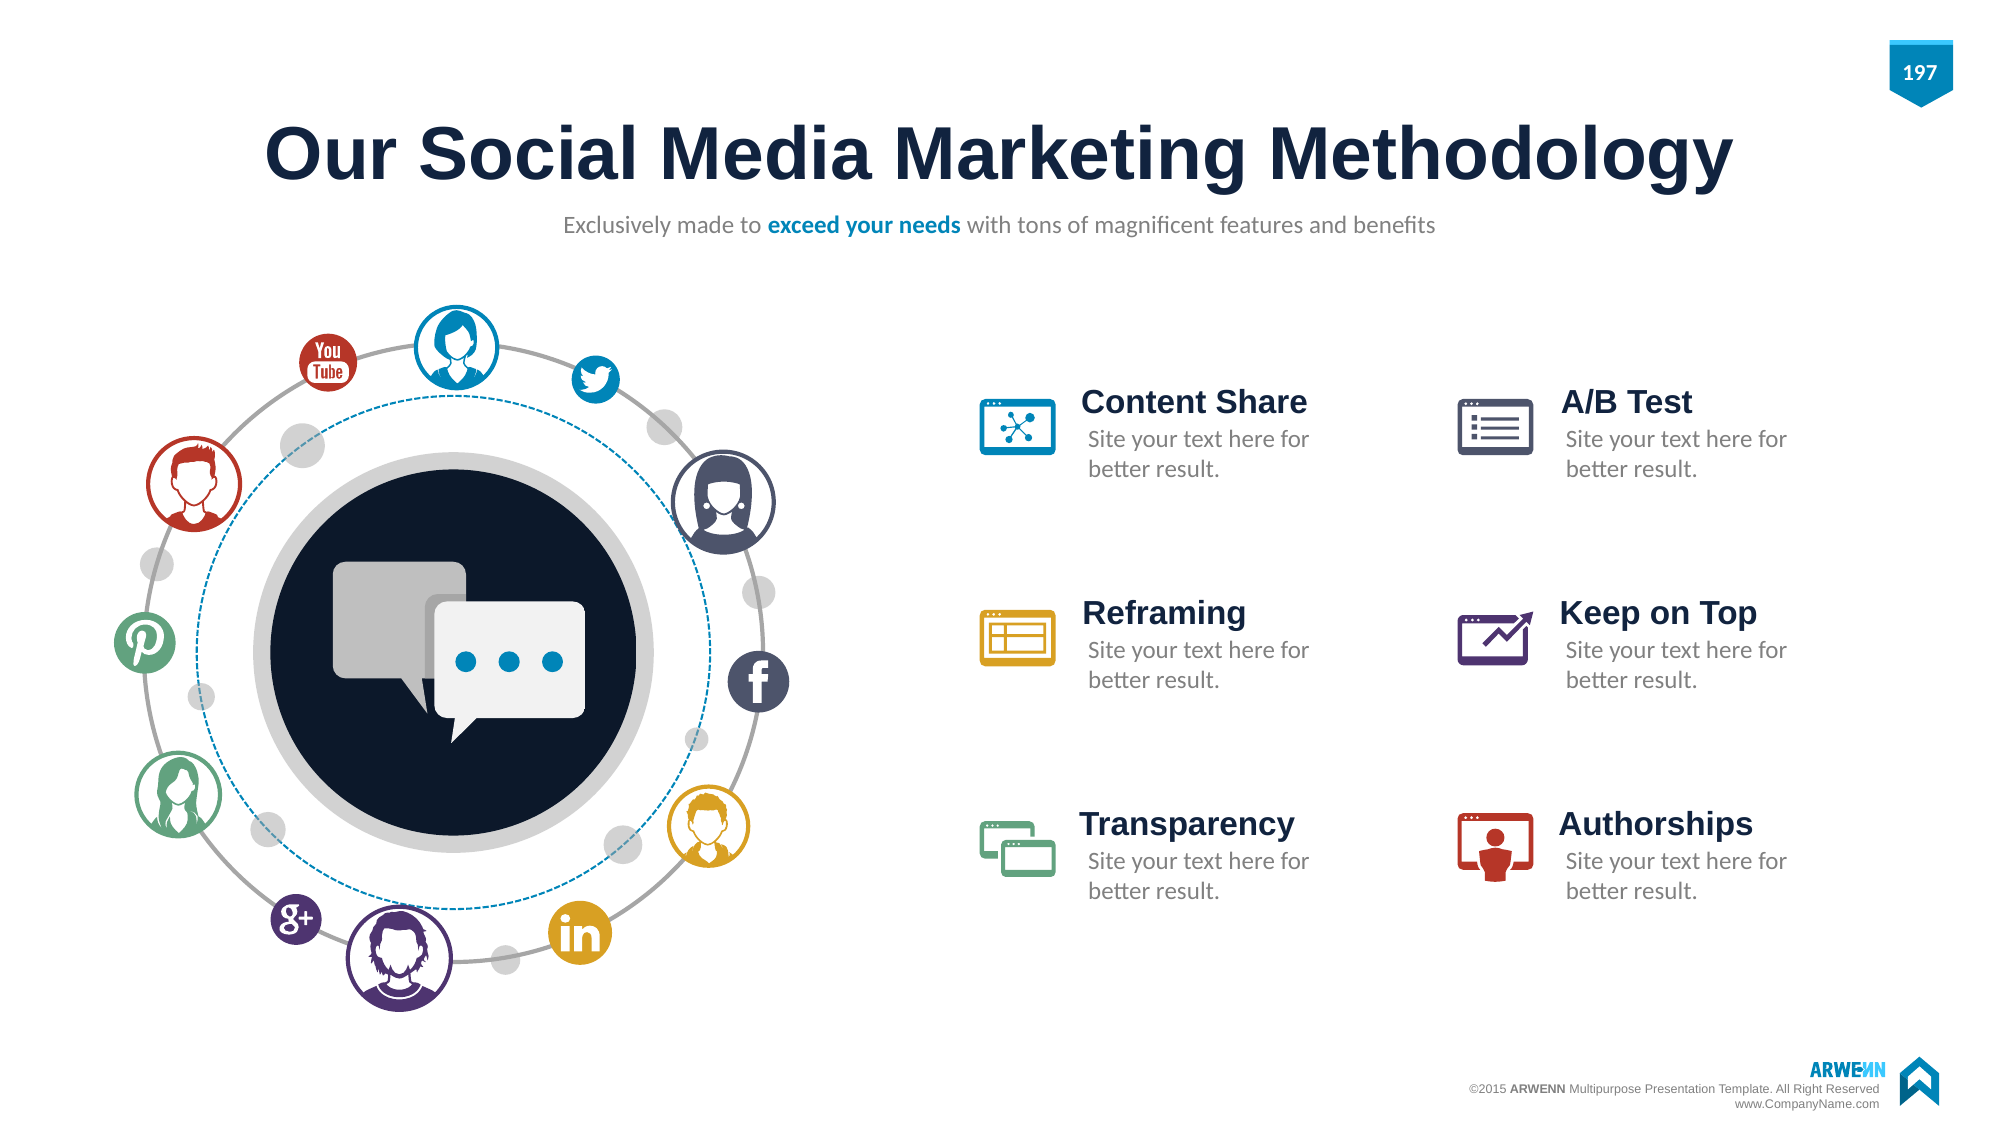

# Our Social Media Marketing Methodology
Exclusively made to exceed your needs with tons of magnificent features and benefits

Content Share
Site your text here for better result.
A/B Test
Site your text here for better result.

Reframing
Site your text here for better result.
Keep on Top
Site your text here for better result.

Transparency
Site your text here for better result.
Authorships
Site your text here for better result.